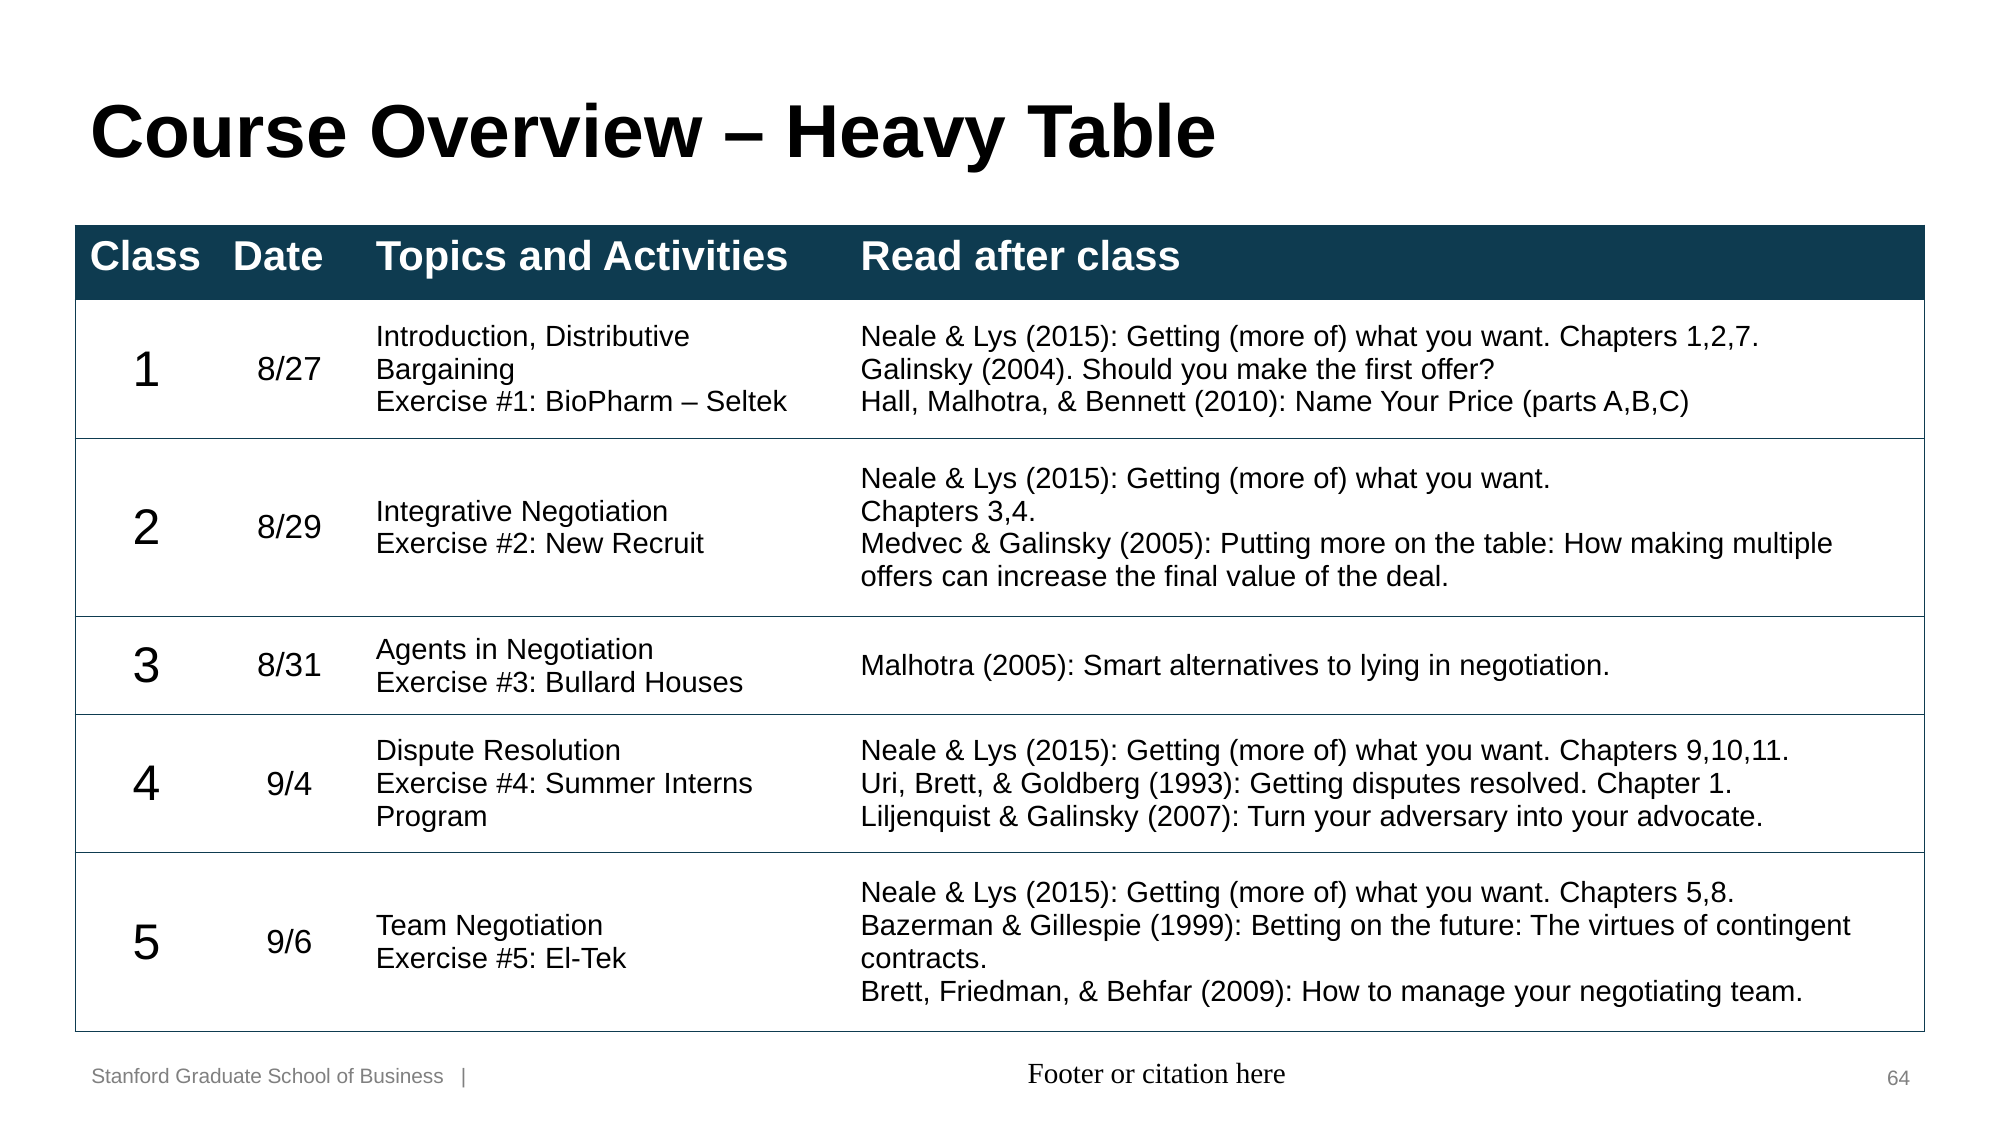

# Course Overview – Heavy Table
| Class | Date | Topics and Activities | Read after class |
| --- | --- | --- | --- |
| 1 | 8/27 | Introduction, Distributive Bargaining Exercise #1: BioPharm – Seltek | Neale & Lys (2015): Getting (more of) what you want. Chapters 1,2,7. Galinsky (2004). Should you make the first offer? Hall, Malhotra, & Bennett (2010): Name Your Price (parts A,B,C) |
| 2 | 8/29 | Integrative Negotiation Exercise #2: New Recruit | Neale & Lys (2015): Getting (more of) what you want. Chapters 3,4. Medvec & Galinsky (2005): Putting more on the table: How making multiple offers can increase the final value of the deal. |
| 3 | 8/31 | Agents in Negotiation Exercise #3: Bullard Houses | Malhotra (2005): Smart alternatives to lying in negotiation. |
| 4 | 9/4 | Dispute Resolution Exercise #4: Summer Interns Program | Neale & Lys (2015): Getting (more of) what you want. Chapters 9,10,11. Uri, Brett, & Goldberg (1993): Getting disputes resolved. Chapter 1. Liljenquist & Galinsky (2007): Turn your adversary into your advocate. |
| 5 | 9/6 | Team Negotiation Exercise #5: El-Tek | Neale & Lys (2015): Getting (more of) what you want. Chapters 5,8. Bazerman & Gillespie (1999): Betting on the future: The virtues of contingent contracts. Brett, Friedman, & Behfar (2009): How to manage your negotiating team. |
Footer or citation here
64